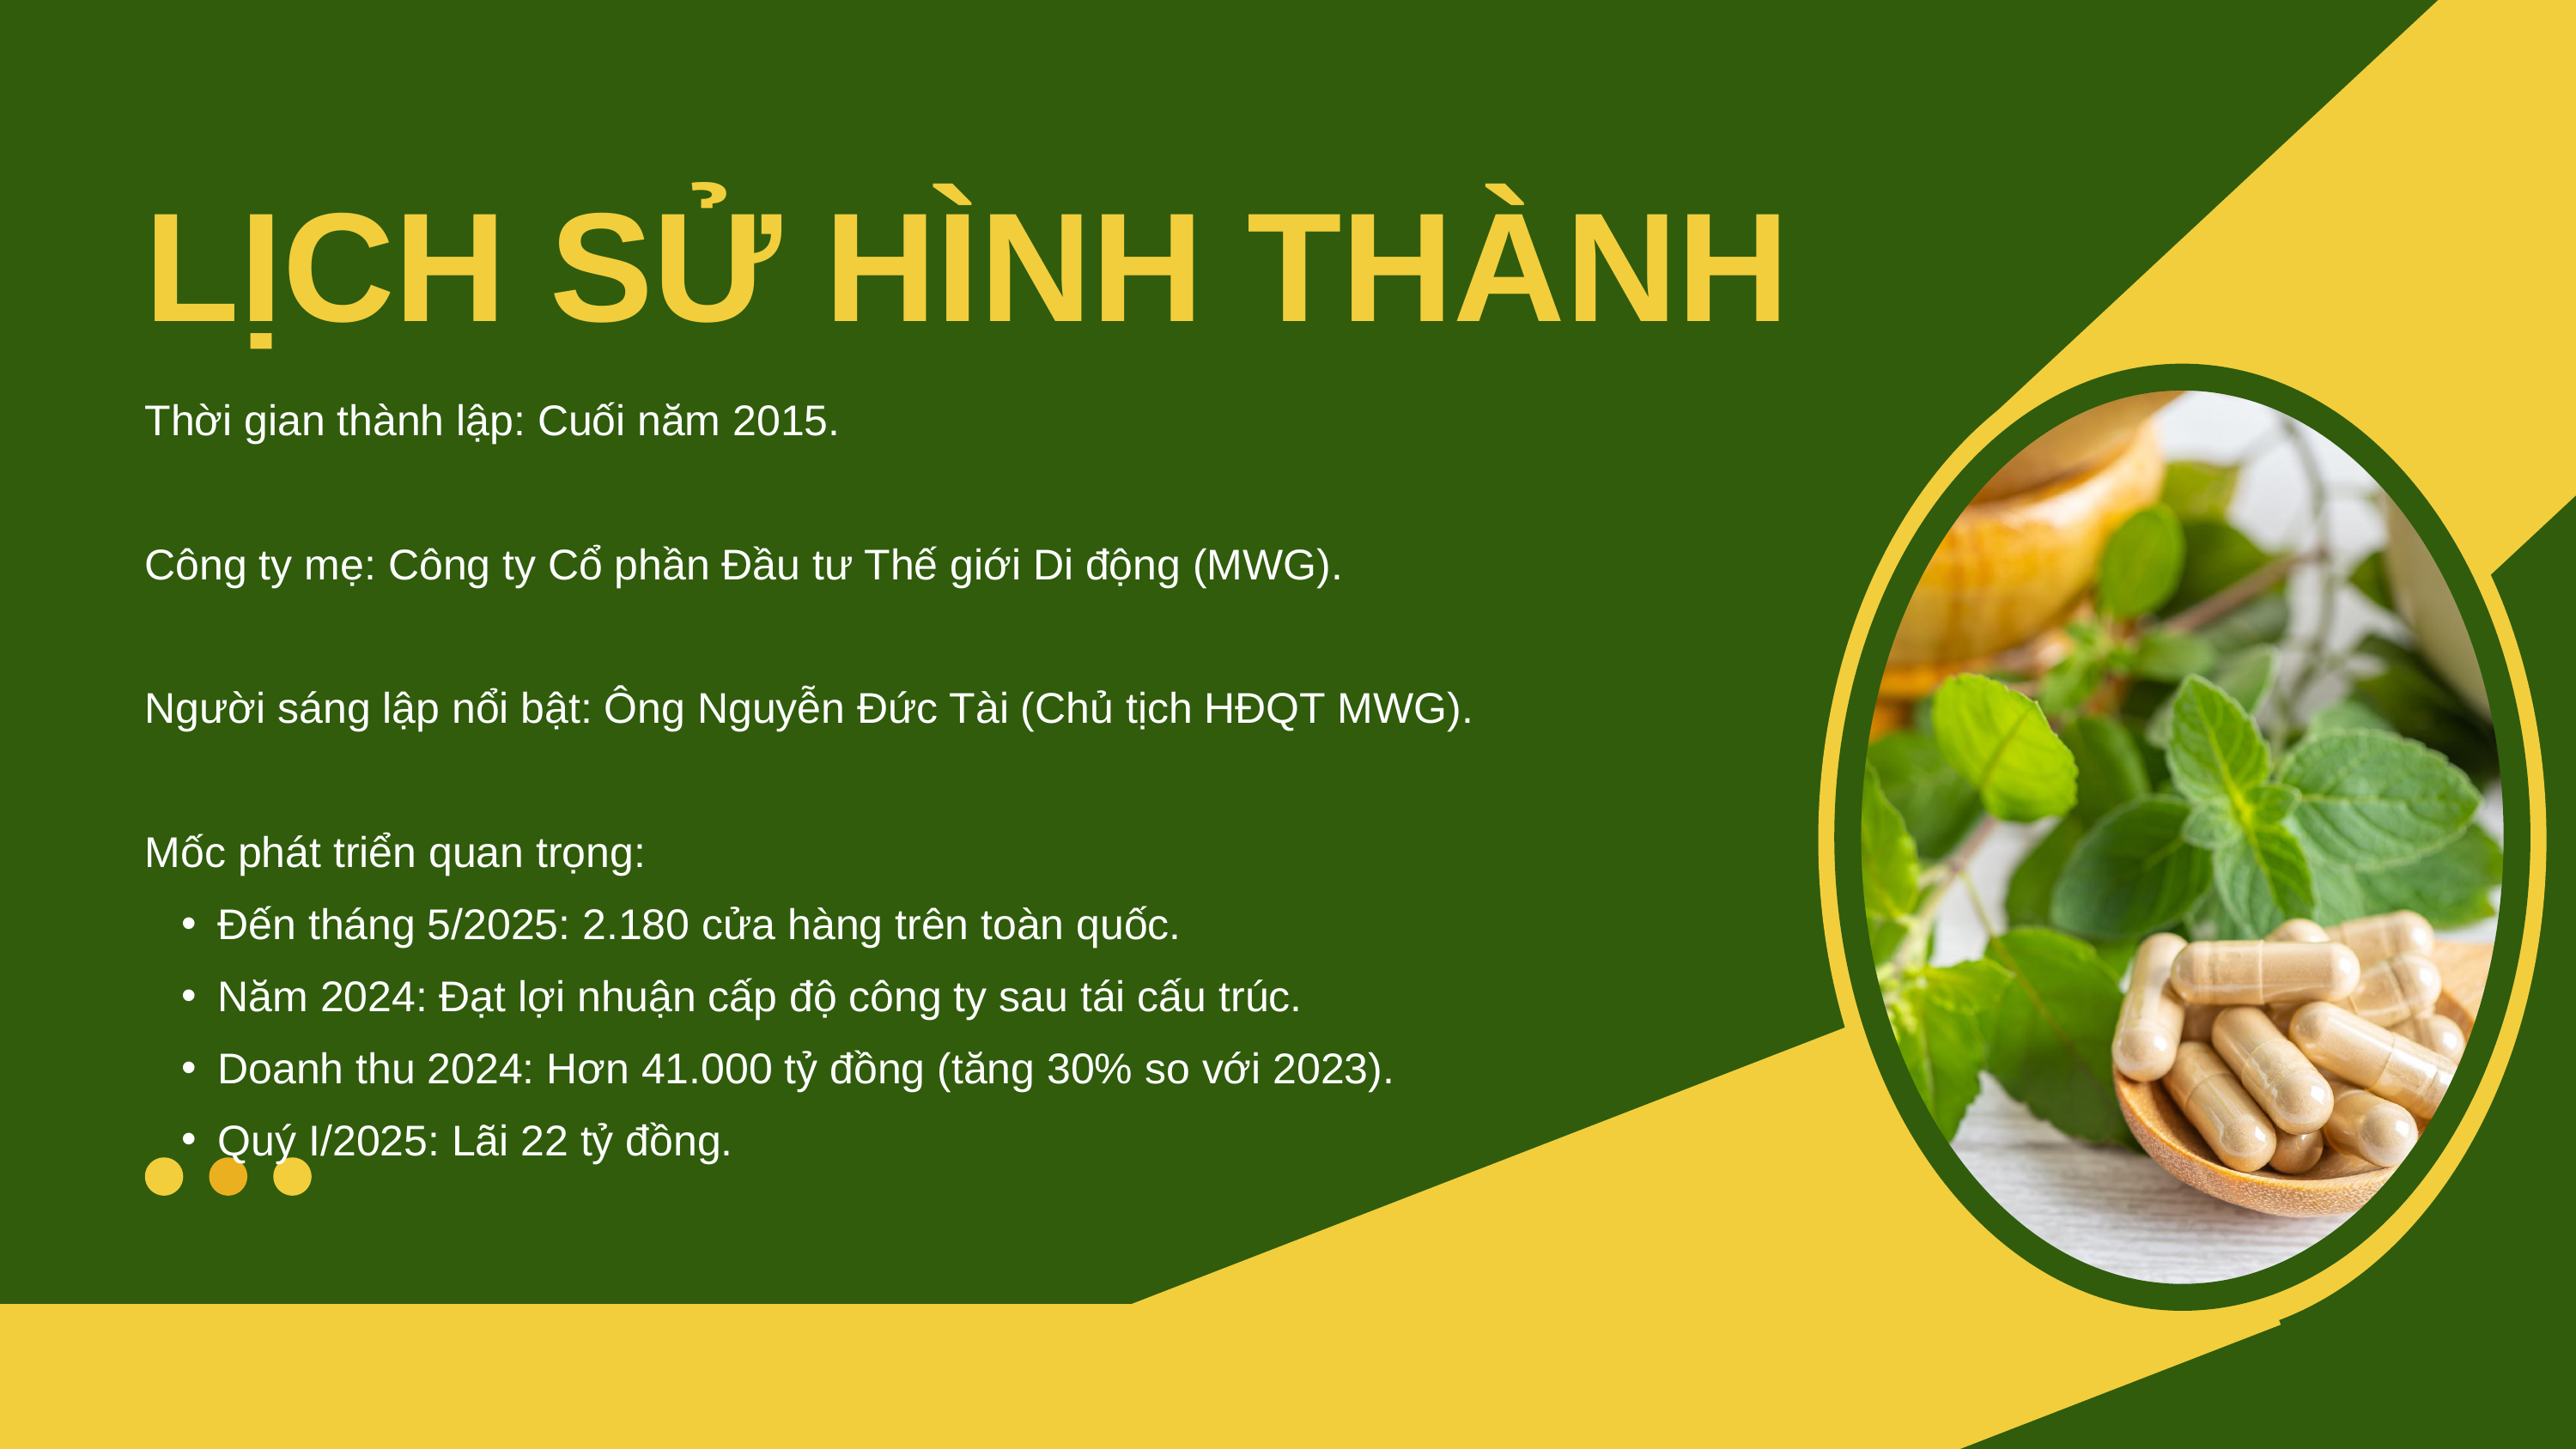

LỊCH SỬ HÌNH THÀNH

Thời gian thành lập: Cuối năm 2015.

Công ty mẹ: Công ty Cổ phần Đầu tư Thế giới Di động (MWG).

Người sáng lập nổi bật: Ông Nguyễn Đức Tài (Chủ tịch HĐQT MWG).

Mốc phát triển quan trọng:
Đến tháng 5/2025: 2.180 cửa hàng trên toàn quốc.
Năm 2024: Đạt lợi nhuận cấp độ công ty sau tái cấu trúc.
Doanh thu 2024: Hơn 41.000 tỷ đồng (tăng 30% so với 2023).
Quý I/2025: Lãi 22 tỷ đồng.